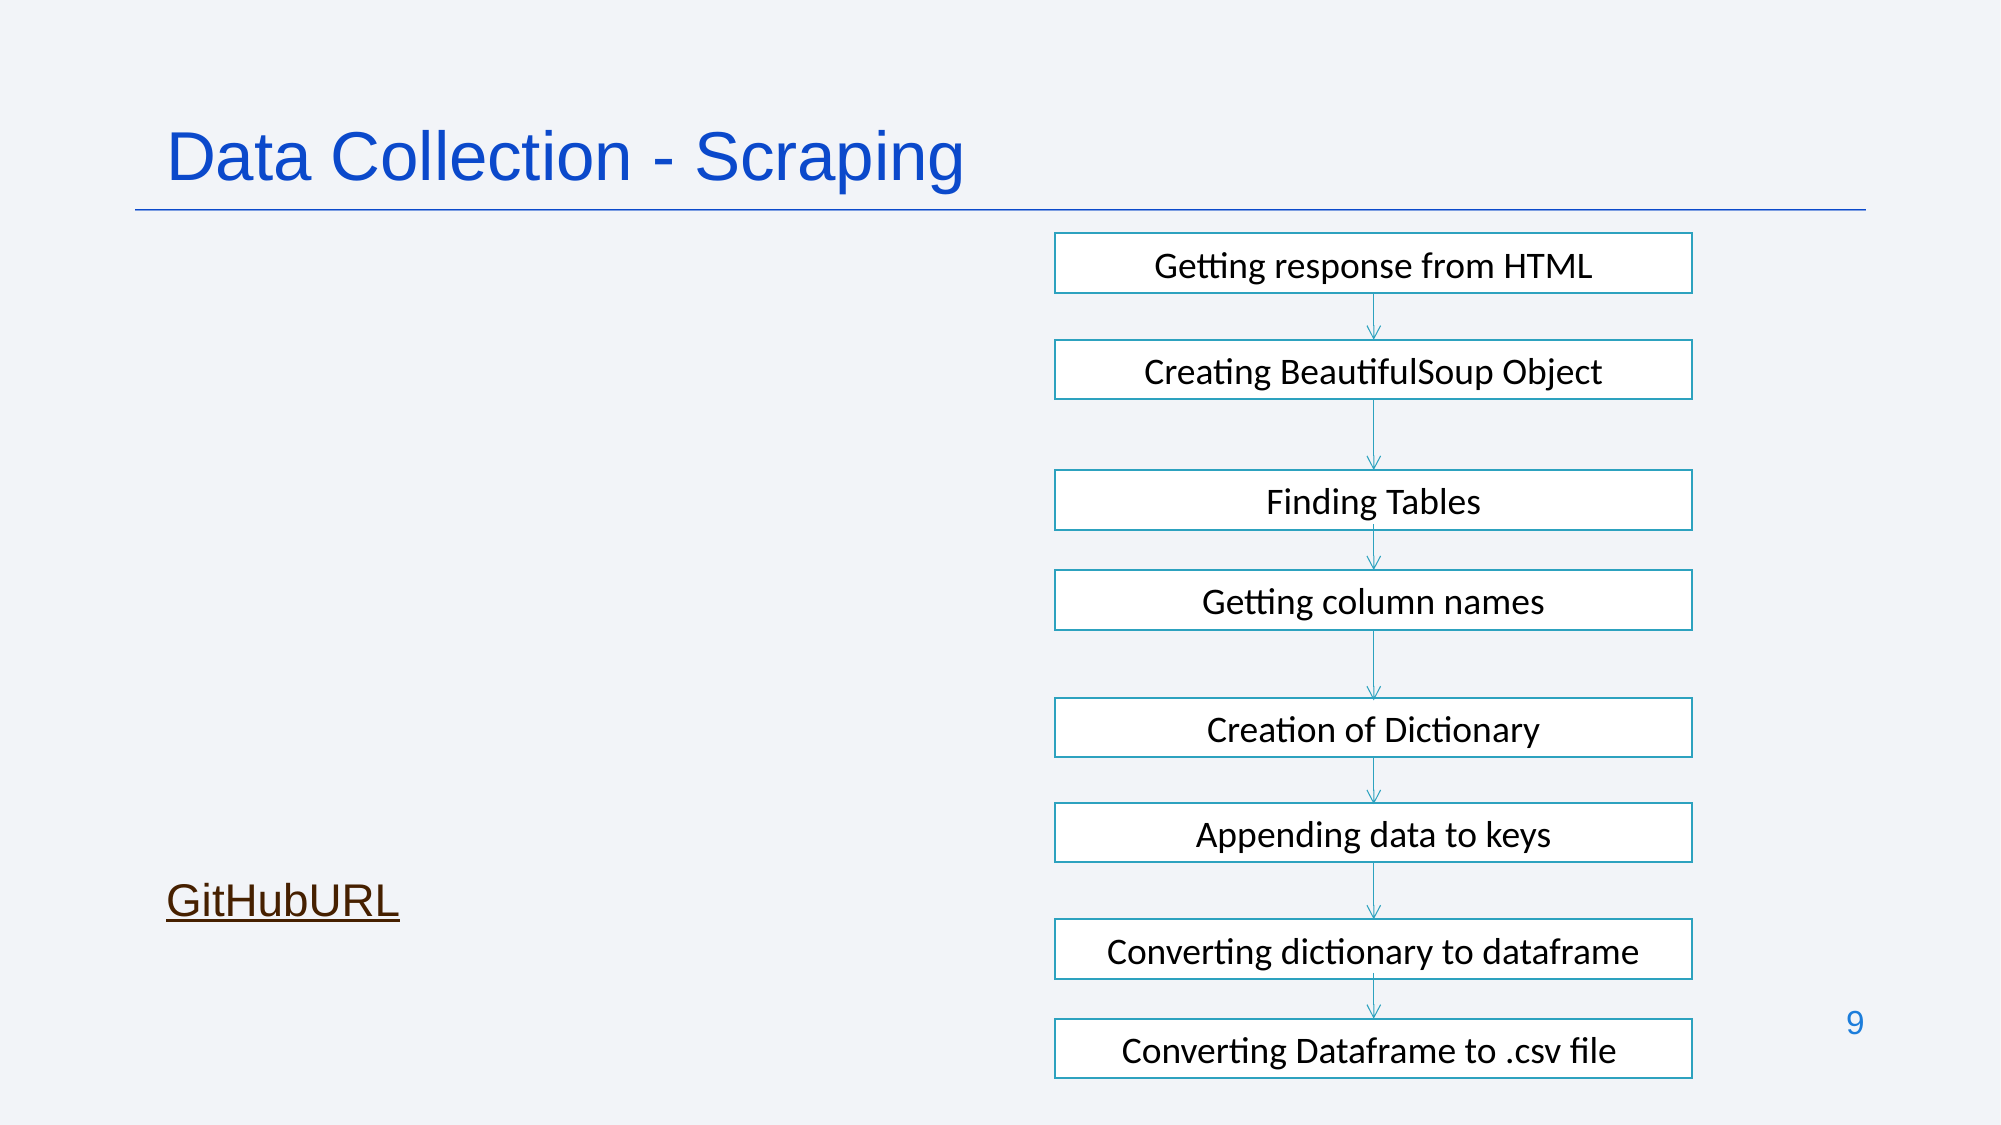

Data Collection - Scraping
Getting response from HTML
Creating BeautifulSoup Object
Finding Tables
Getting column names
Creation of Dictionary
Appending data to keys
GitHubURL
Converting dictionary to dataframe
9
Converting Dataframe to .csv file